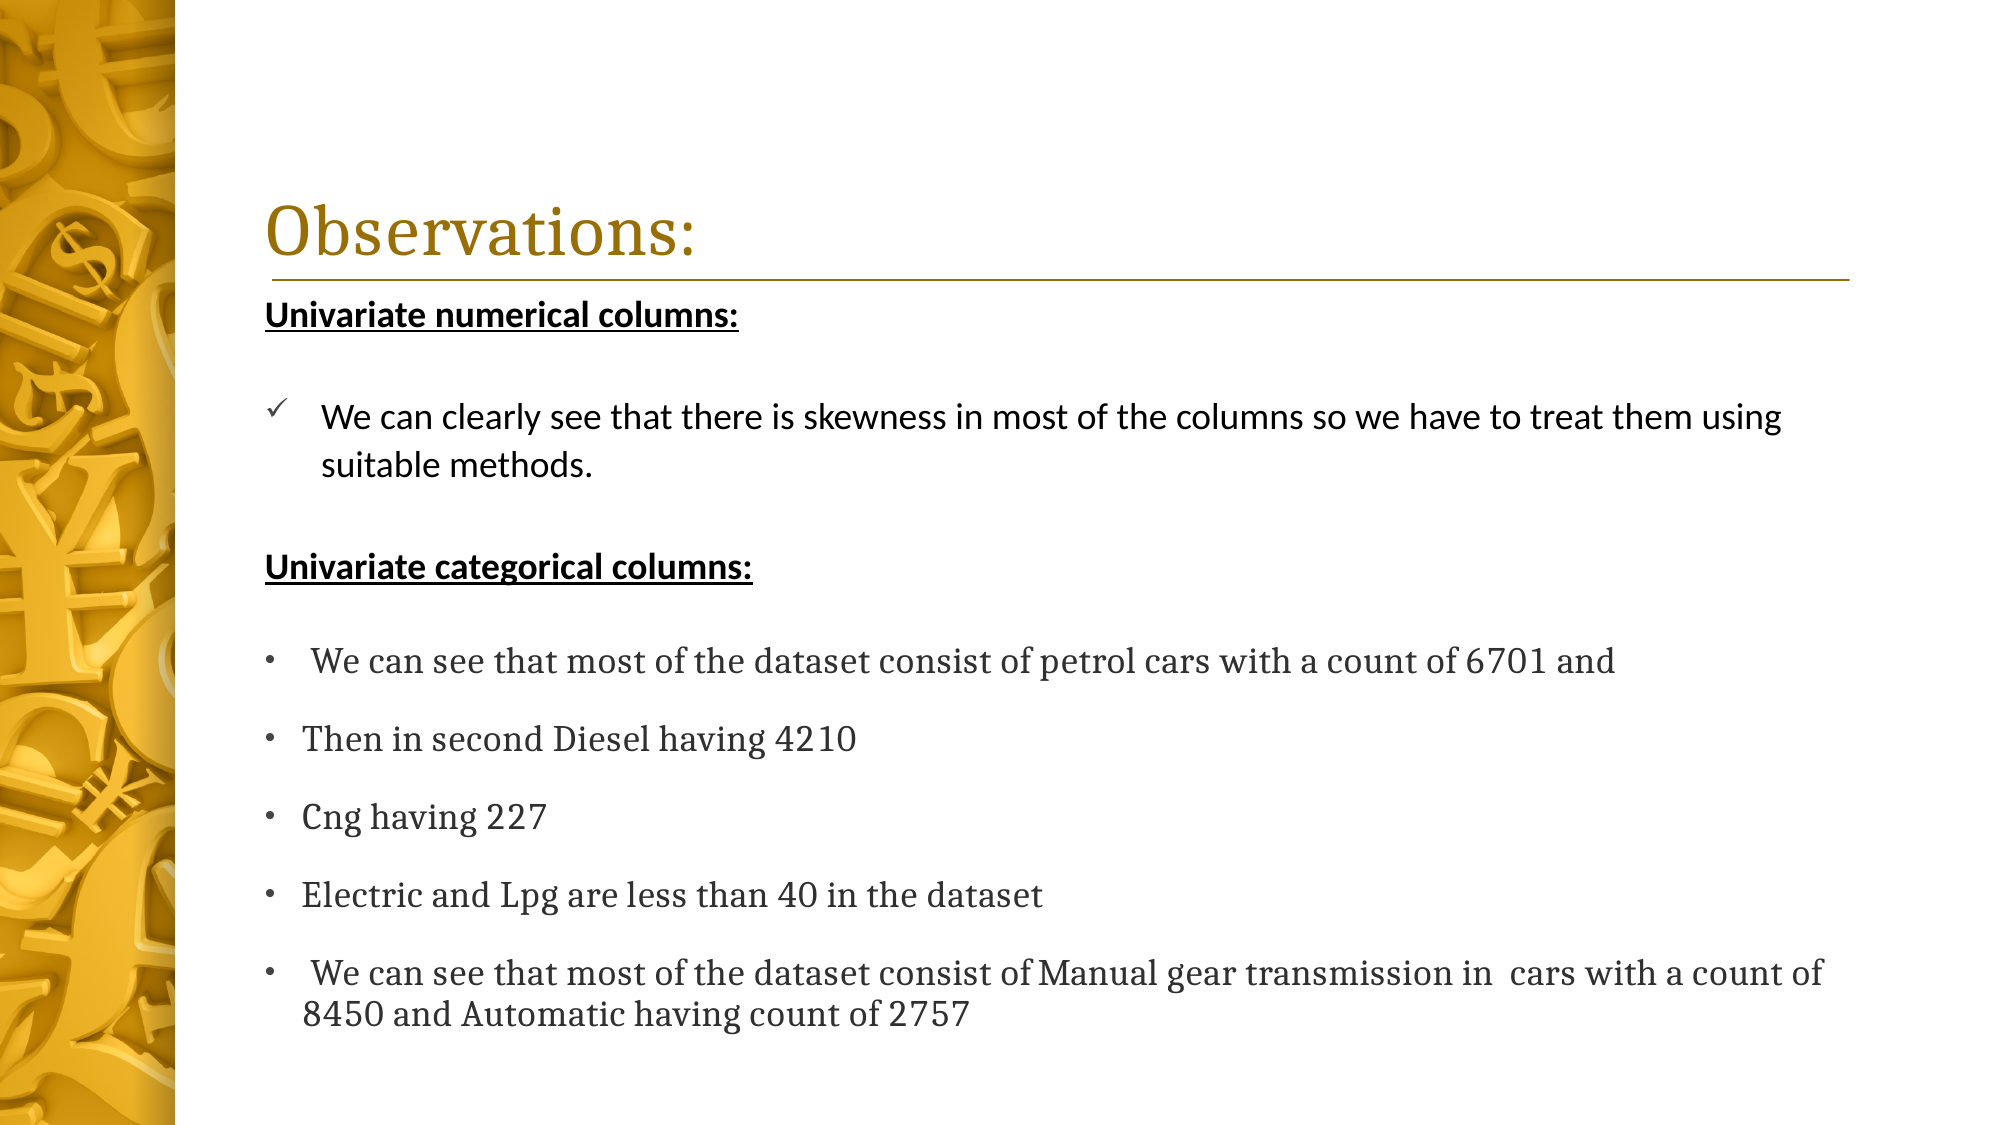

# Observations:
Univariate numerical columns:
We can clearly see that there is skewness in most of the columns so we have to treat them using suitable methods.
Univariate categorical columns:
 We can see that most of the dataset consist of petrol cars with a count of 6701 and
Then in second Diesel having 4210
Cng having 227
Electric and Lpg are less than 40 in the dataset
 We can see that most of the dataset consist of Manual gear transmission in  cars with a count of 8450 and Automatic having count of 2757